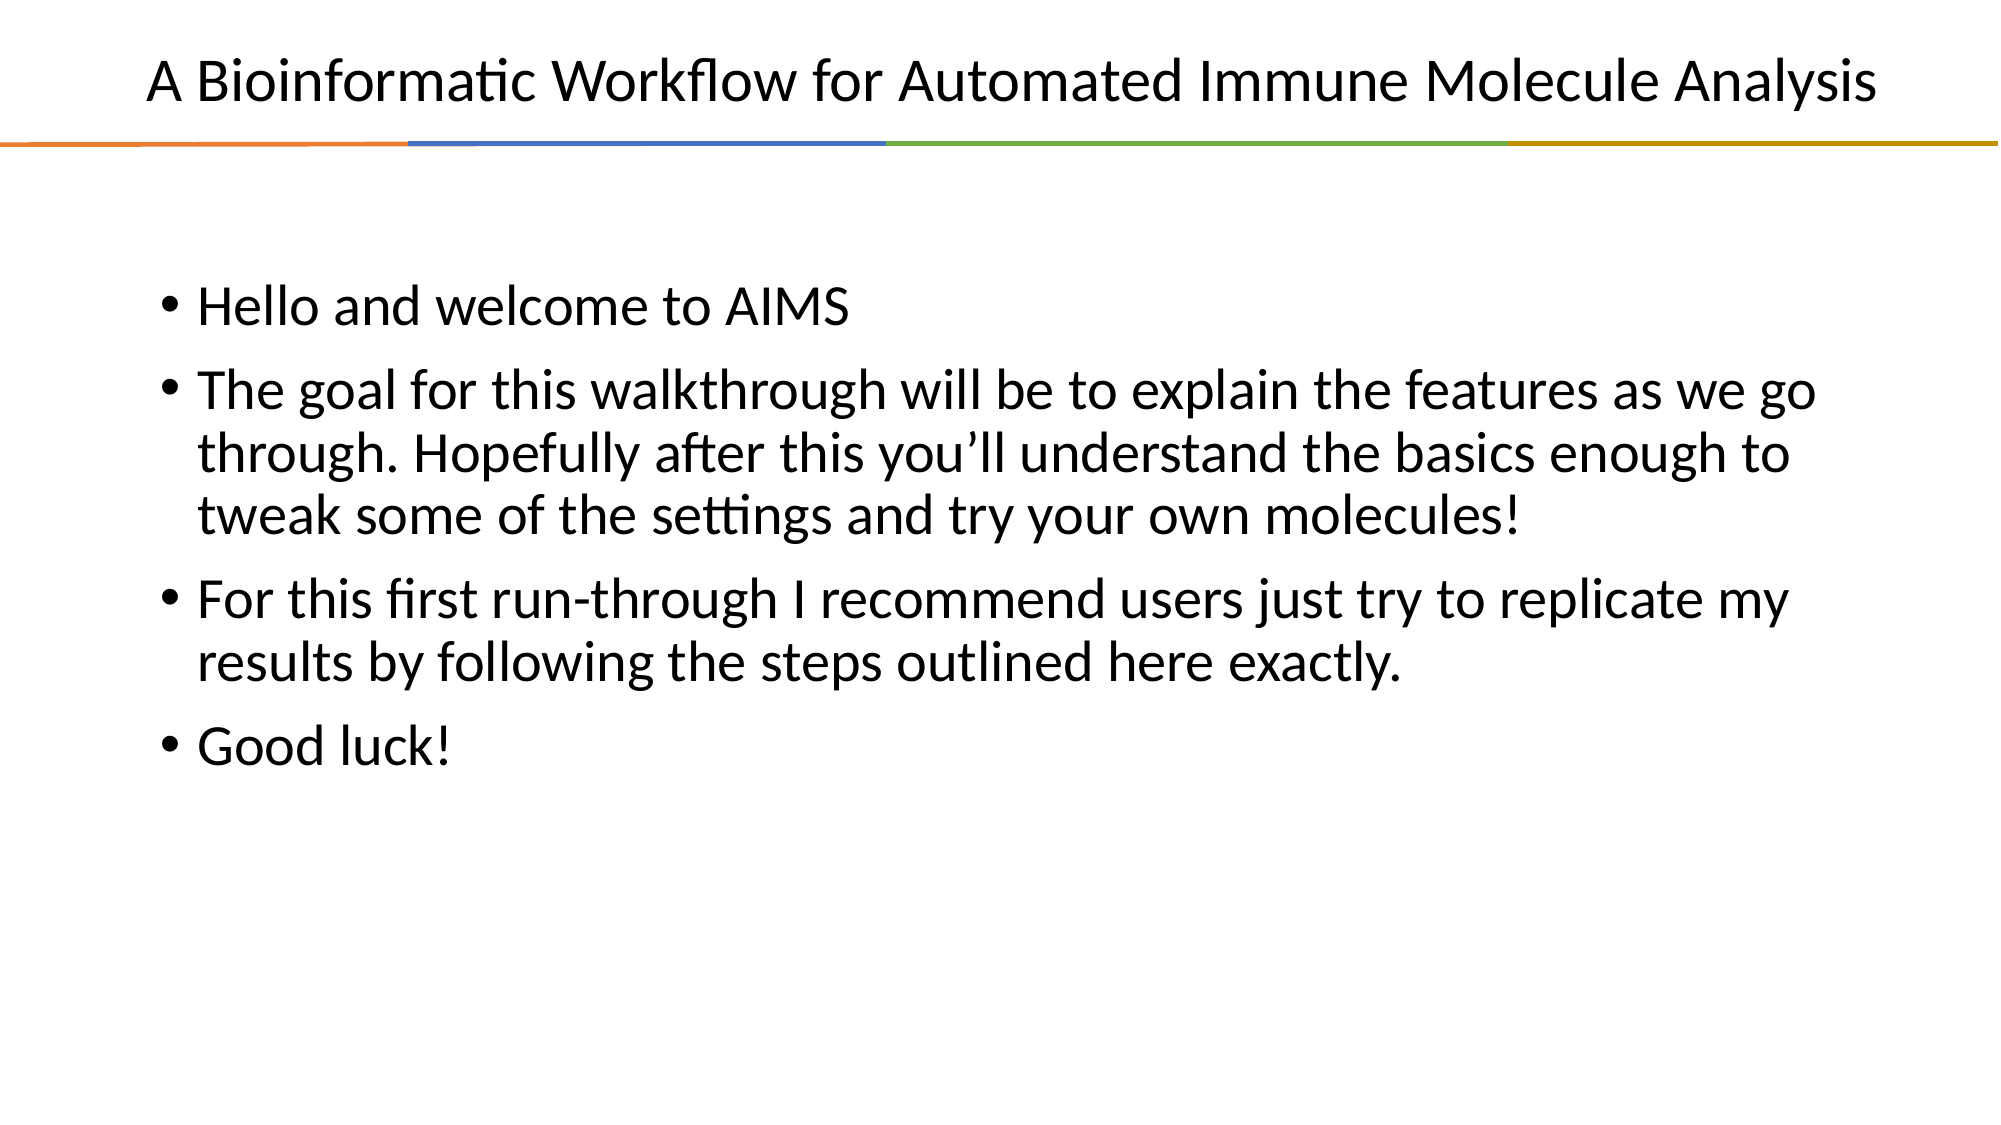

# A Bioinformatic Workflow for Automated Immune Molecule Analysis
Hello and welcome to AIMS
The goal for this walkthrough will be to explain the features as we go through. Hopefully after this you’ll understand the basics enough to tweak some of the settings and try your own molecules!
For this first run-through I recommend users just try to replicate my results by following the steps outlined here exactly.
Good luck!